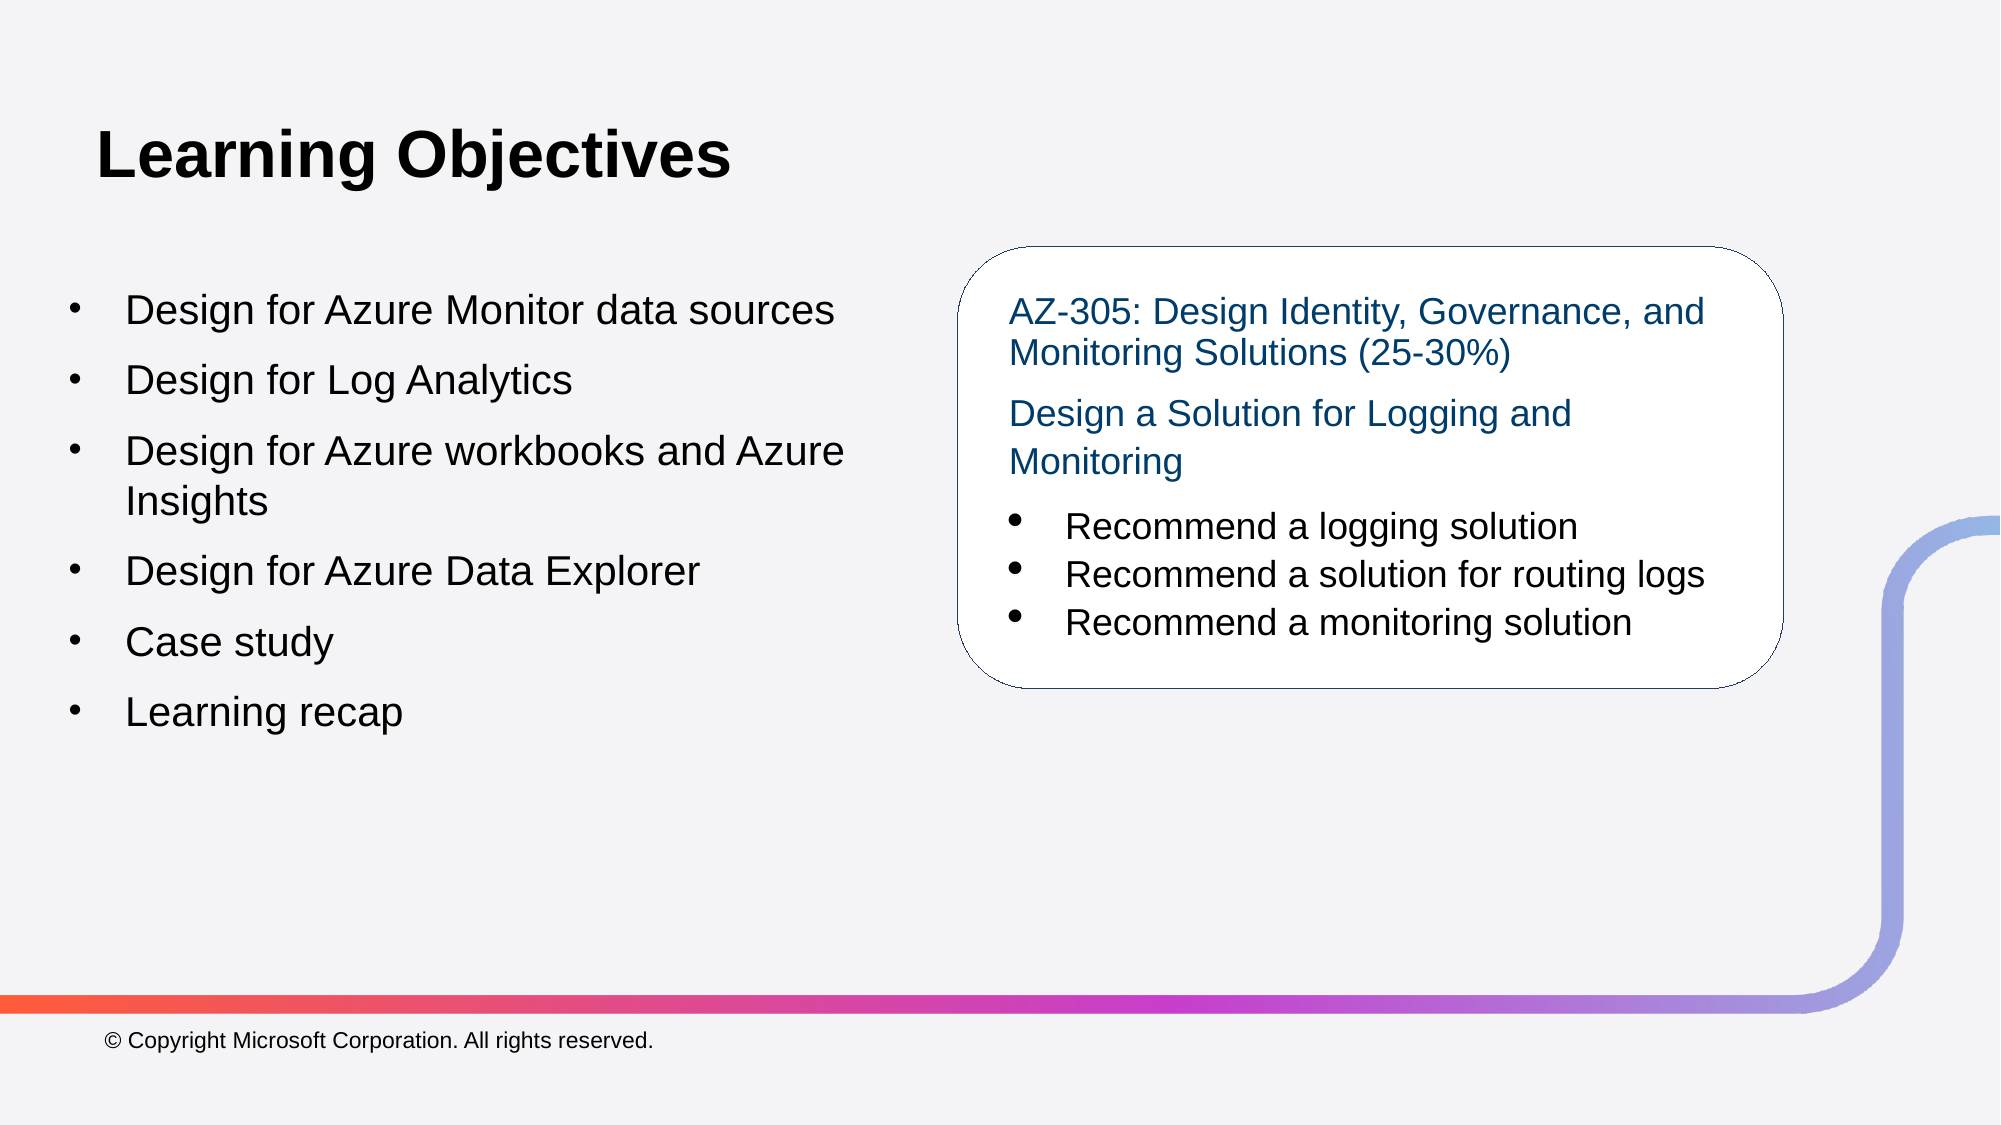

# Learning Objectives
AZ-305: Design Identity, Governance, and Monitoring Solutions (25-30%)
Design a Solution for Logging and Monitoring
Recommend a logging solution
Recommend a solution for routing logs
Recommend a monitoring solution
Design for Azure Monitor data sources
Design for Log Analytics
Design for Azure workbooks and Azure Insights
Design for Azure Data Explorer
Case study
Learning recap